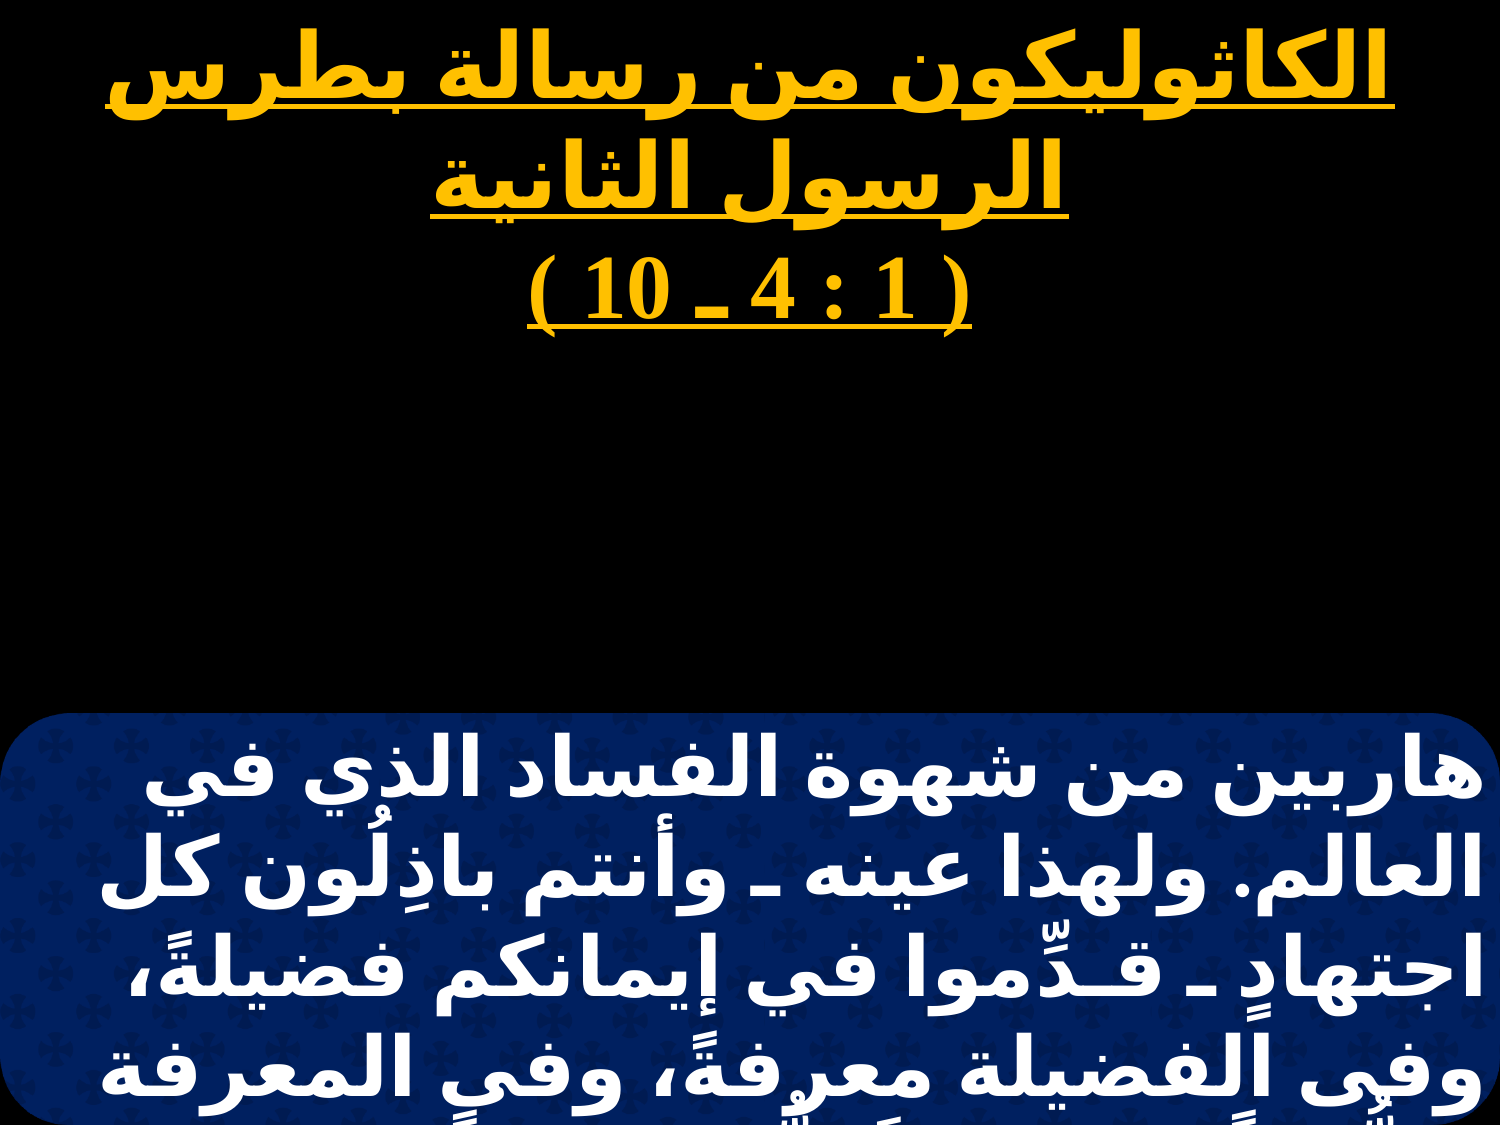

الكاثوليكون من رسالة بطرس الرسول الثانية
( 1 : 4 ـ 10 )
هاربين من شهوة الفساد الذي في العالم. ولهذا عينه ـ وأنتم باذِلُون كل اجتهادٍ ـ قـدِّموا في إيمانكم فضيلةً، وفى الفضيلة معرفةً، وفى المعرفة تعفُّفـاً، وفى التَّعفُّف صبراً، وفى الصَّبر تقوى، وفى التَّقوى مودَّة أخويَّةً،